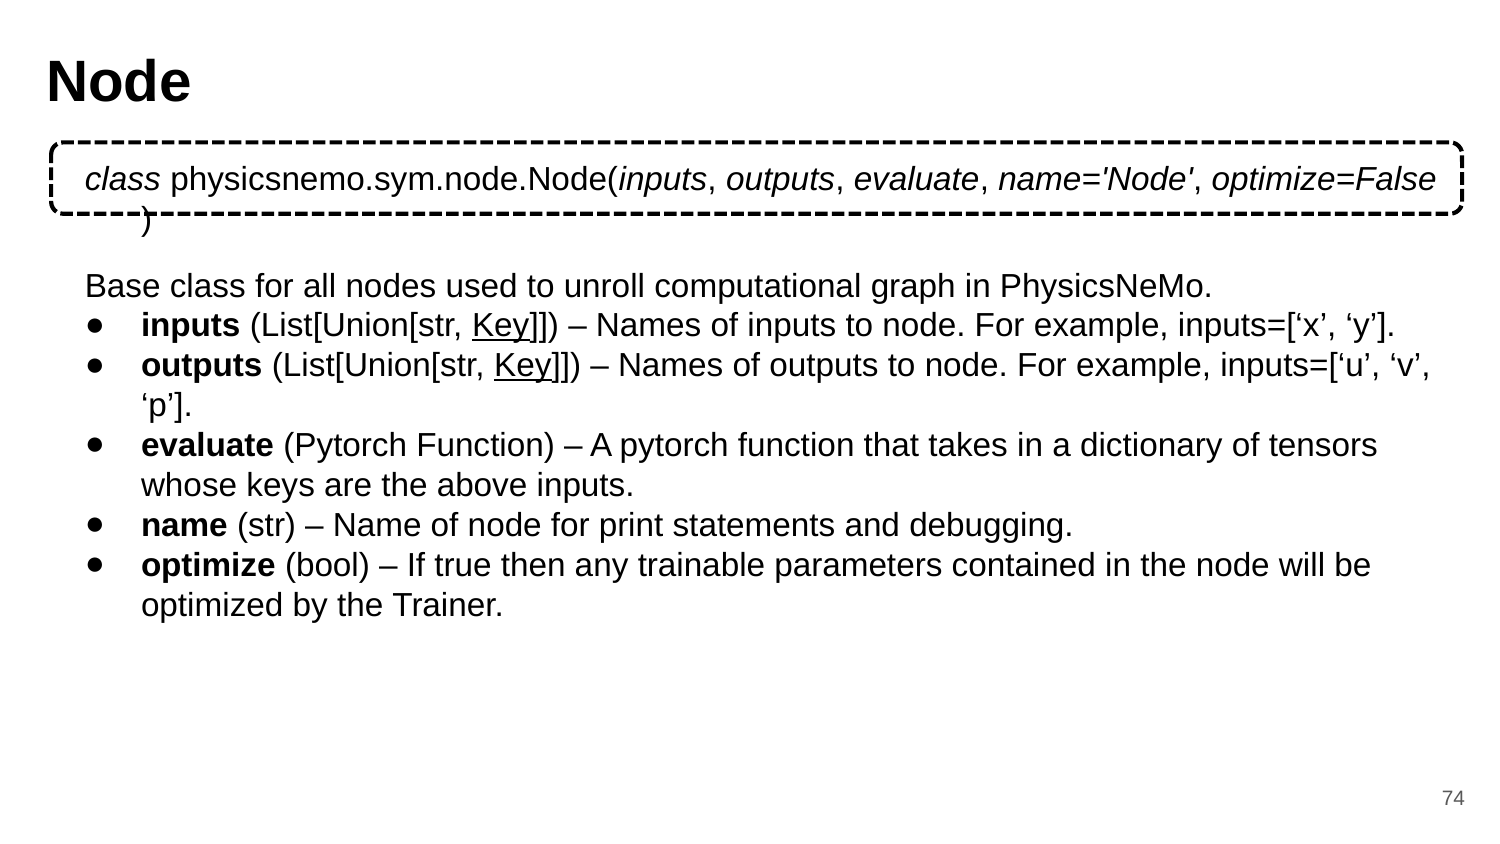

# Node

class physicsnemo.sym.node.Node(inputs, outputs, evaluate, name='Node', optimize=False)
Base class for all nodes used to unroll computational graph in PhysicsNeMo.
inputs (List[Union[str, Key]]) – Names of inputs to node. For example, inputs=[‘x’, ‘y’].
outputs (List[Union[str, Key]]) – Names of outputs to node. For example, inputs=[‘u’, ‘v’, ‘p’].
evaluate (Pytorch Function) – A pytorch function that takes in a dictionary of tensors whose keys are the above inputs.
name (str) – Name of node for print statements and debugging.
optimize (bool) – If true then any trainable parameters contained in the node will be optimized by the Trainer.

74